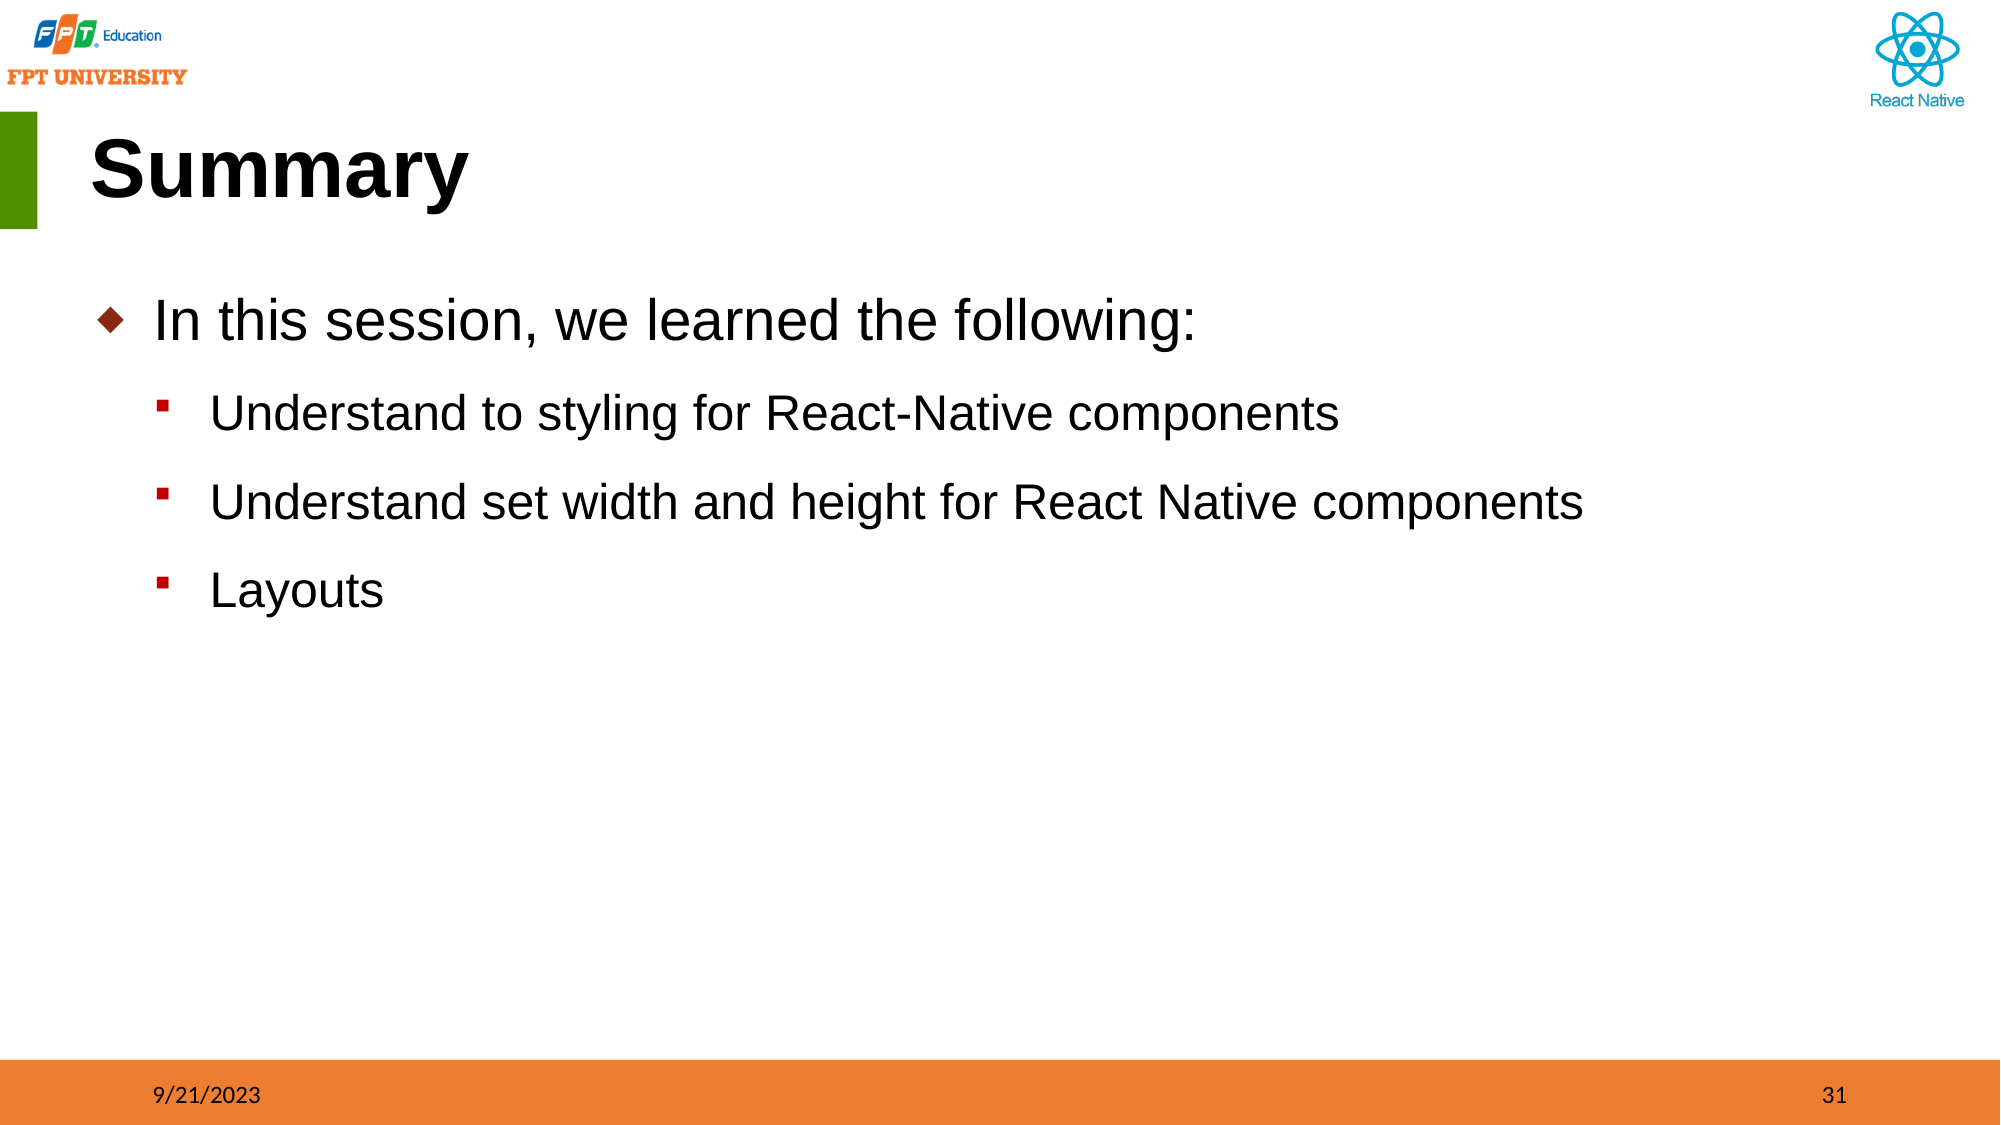

# Summary
In this session, we learned the following:
Understand to styling for React-Native components
Understand set width and height for React Native components
Layouts

9/21/2023
31